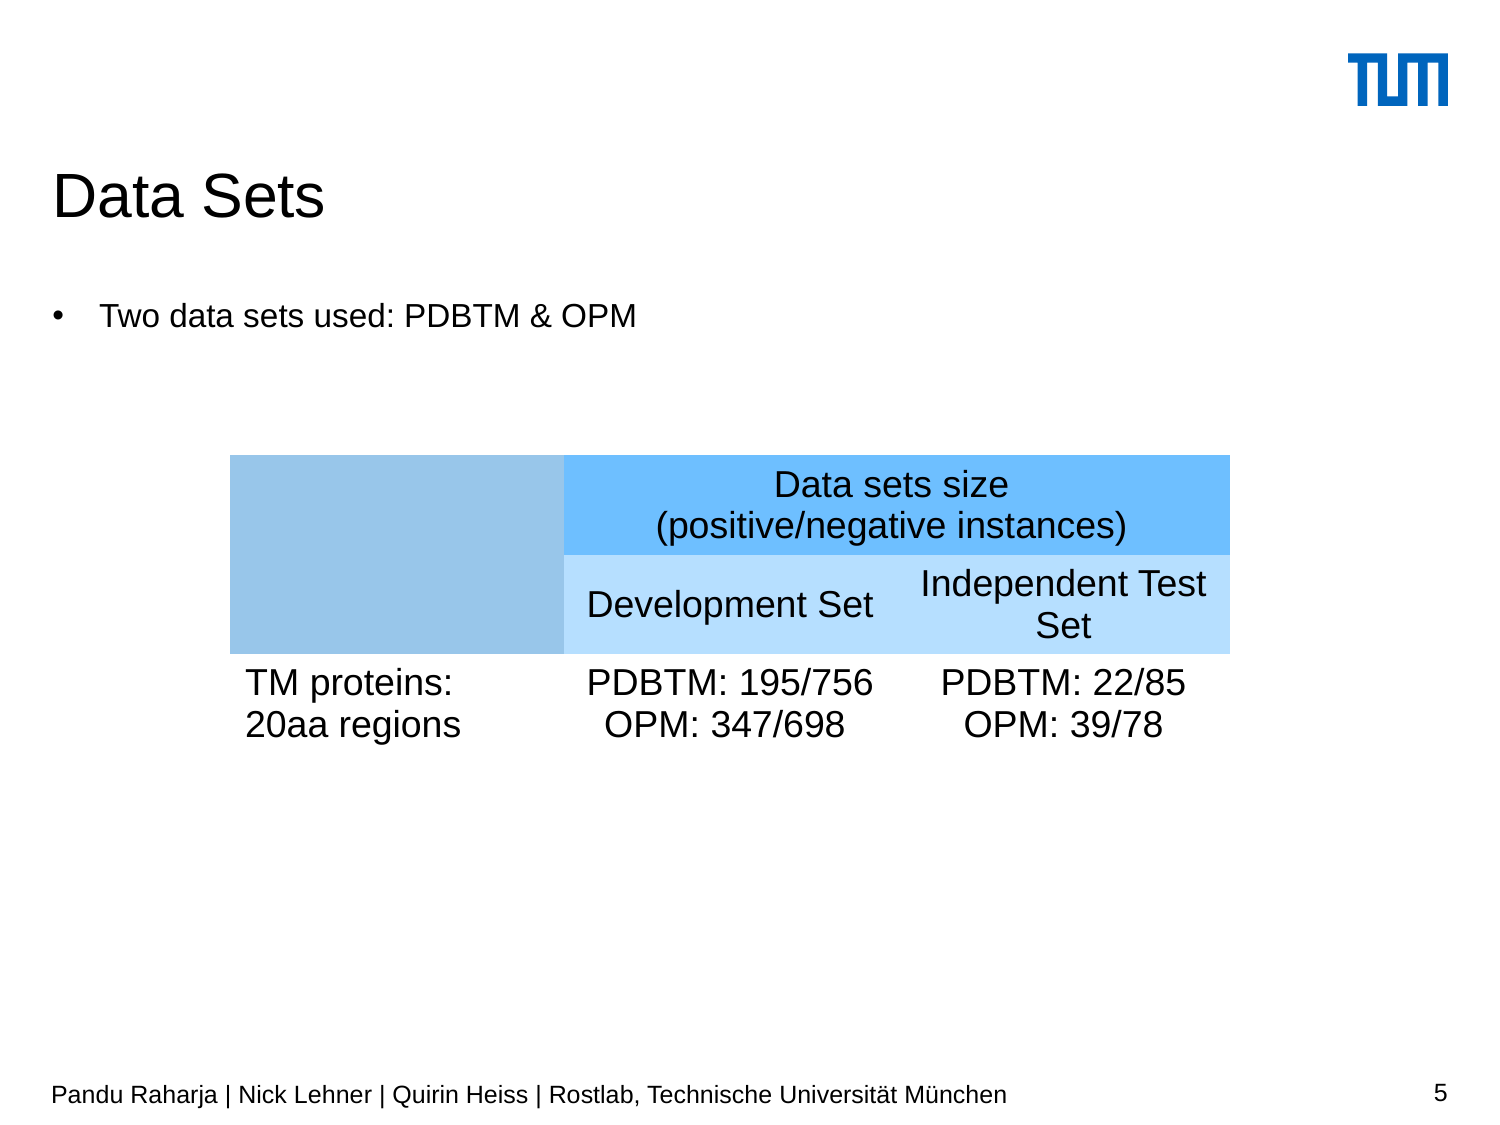

# Data Sets
Two data sets used: PDBTM & OPM

|  | Data sets size (positive/negative instances) |  |
| --- | --- | --- |
|  | Development Set | Independent Test Set |
| TM proteins: 20aa regions | PDBTM: 195/756 OPM: 347/698 | PDBTM: 22/85 OPM: 39/78 |
Pandu Raharja | Nick Lehner | Quirin Heiss | Rostlab, Technische Universität München
5